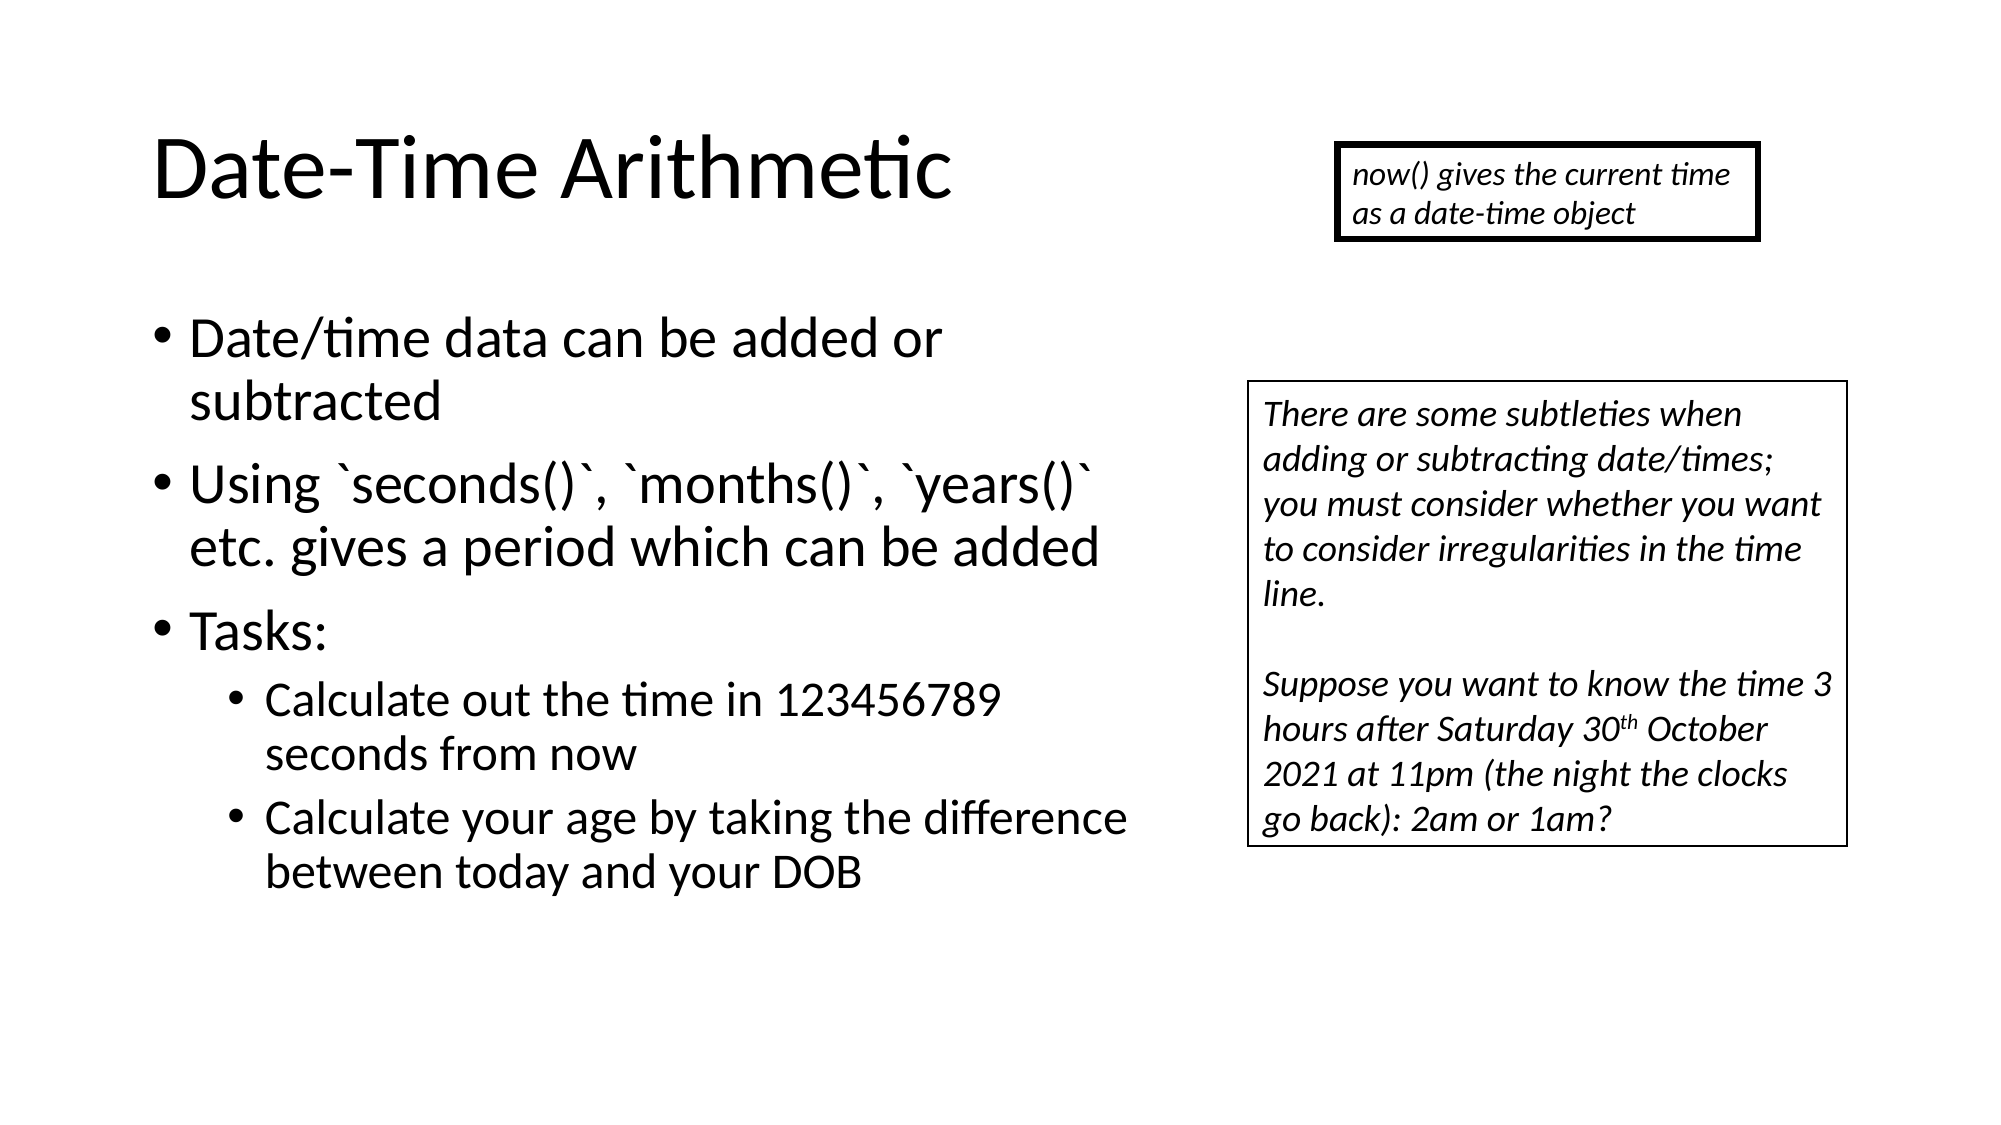

# Date-Time Arithmetic
now() gives the current time as a date-time object
Date/time data can be added or subtracted
Using `seconds()`, `months()`, `years()` etc. gives a period which can be added
Tasks:
Calculate out the time in 123456789 seconds from now
Calculate your age by taking the difference between today and your DOB

There are some subtleties when adding or subtracting date/times; you must consider whether you want to consider irregularities in the time line.

Suppose you want to know the time 3 hours after Saturday 30th October 2021 at 11pm (the night the clocks go back): 2am or 1am?